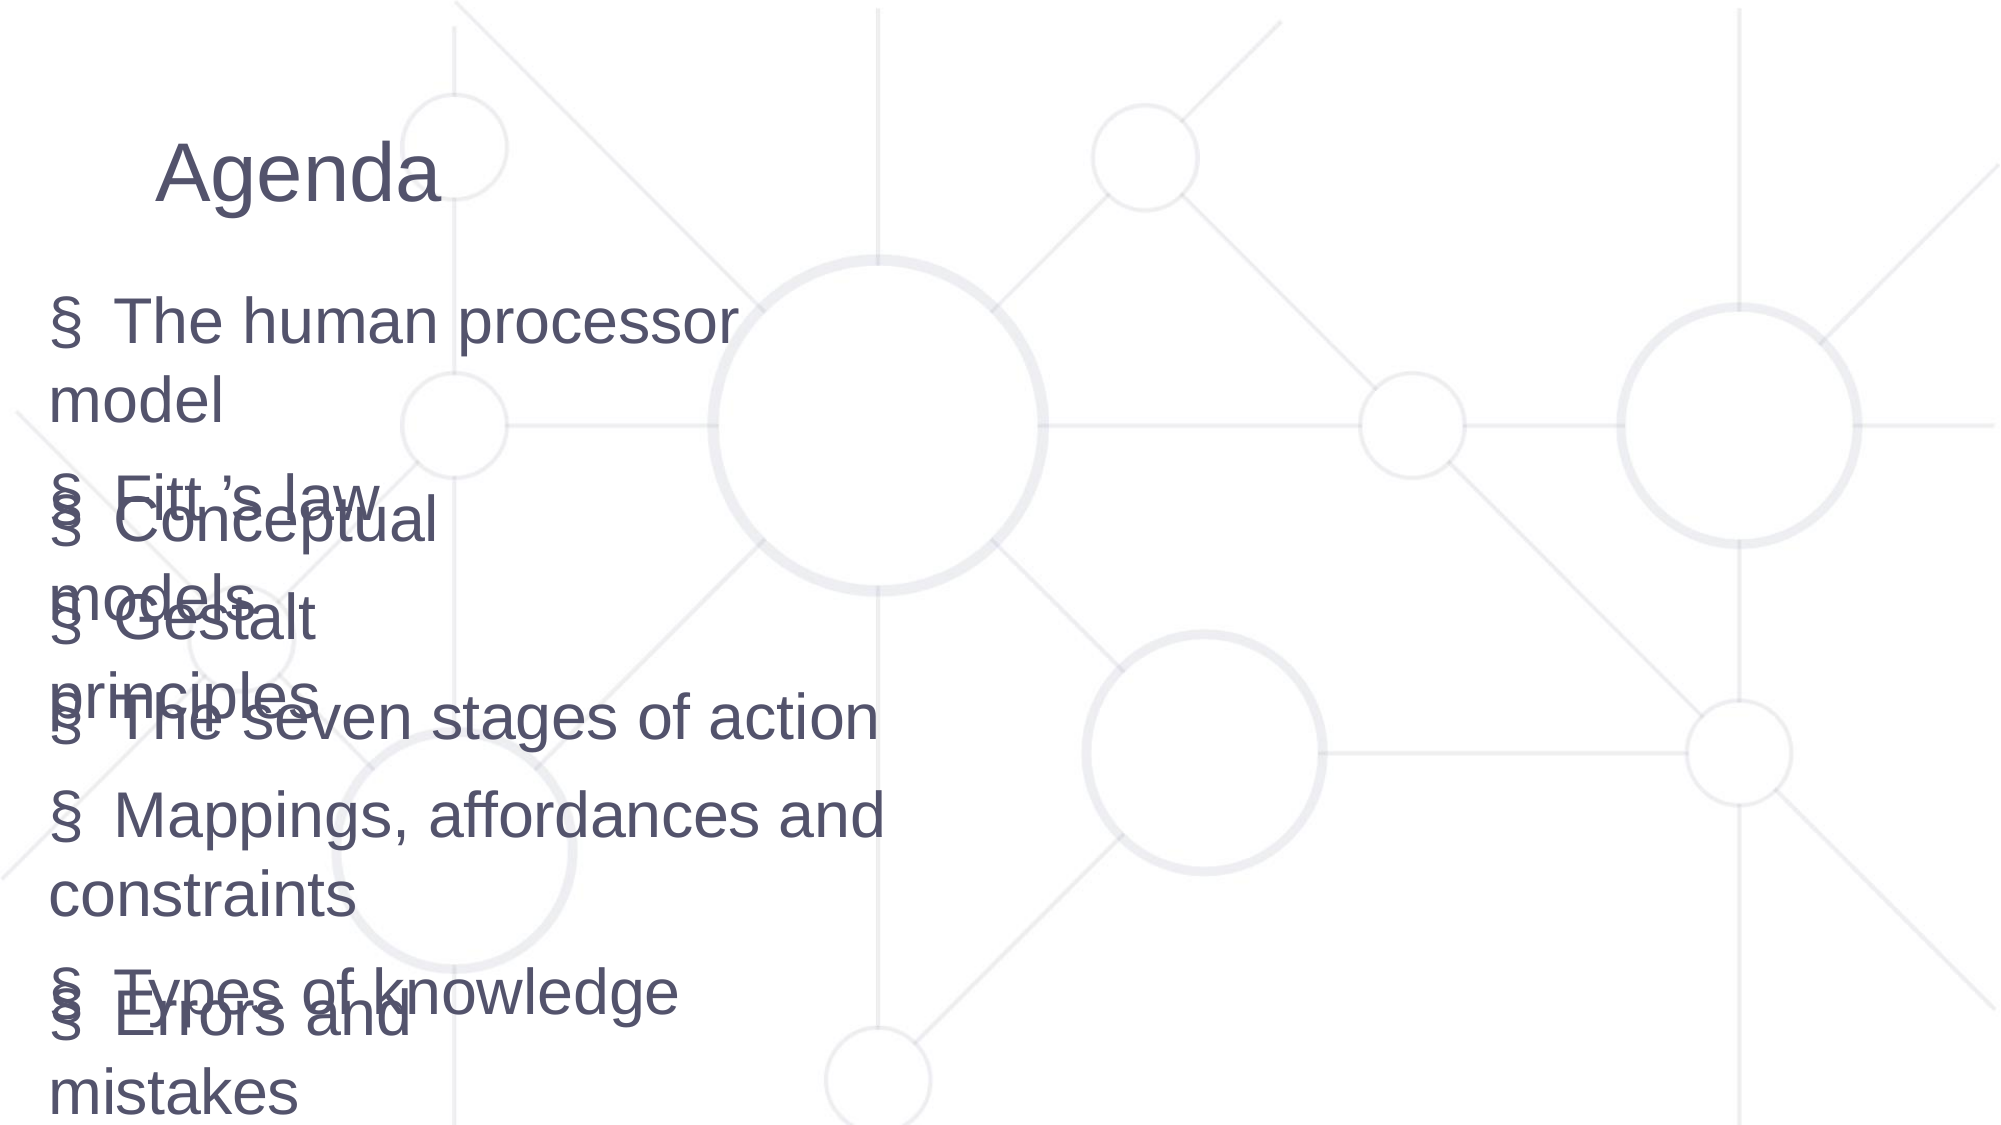

Agenda
§ The human processor model
§ Fitt ’s law
§ Conceptual models
§ Gestalt principles
§ The seven stages of action
§ Mappings, affordances and constraints
§ Types of knowledge
§ Errors and mistakes